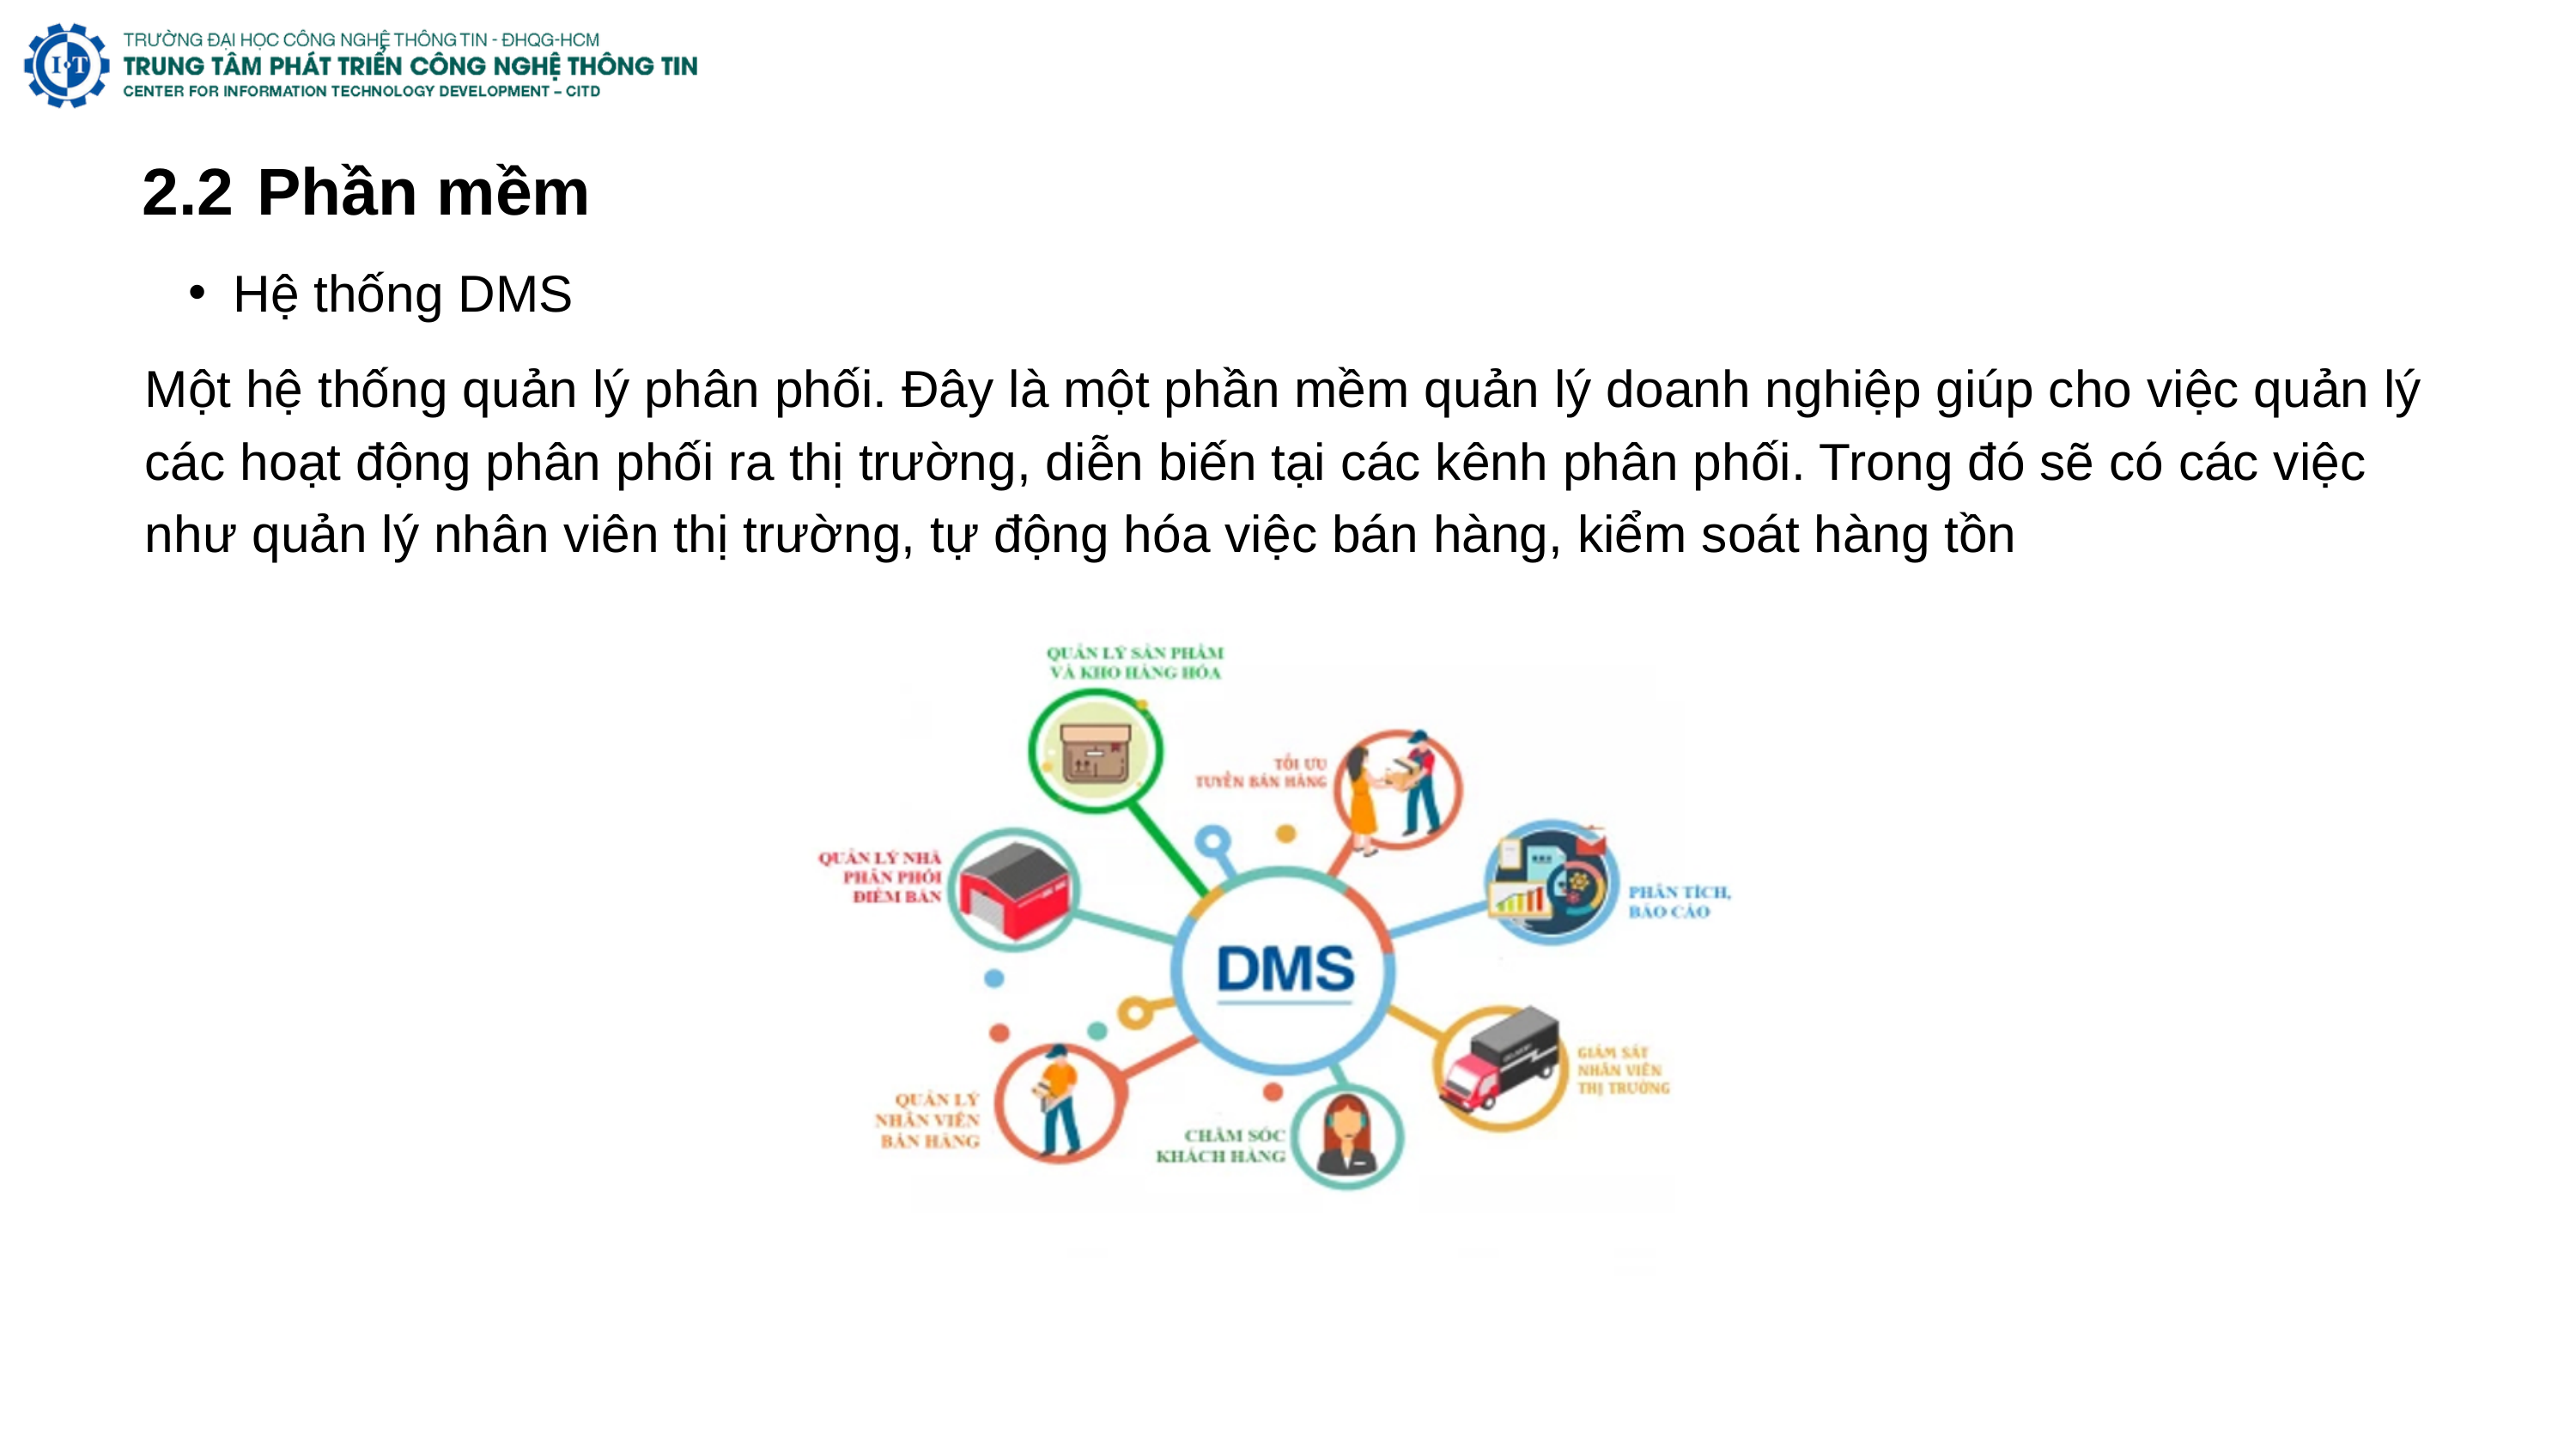

2.2
Phần mềm
Hệ thống DMS
Một hệ thống quản lý phân phối. Đây là một phần mềm quản lý doanh nghiệp giúp cho việc quản lý các hoạt động phân phối ra thị trường, diễn biến tại các kênh phân phối. Trong đó sẽ có các việc như quản lý nhân viên thị trường, tự động hóa việc bán hàng, kiểm soát hàng tồn